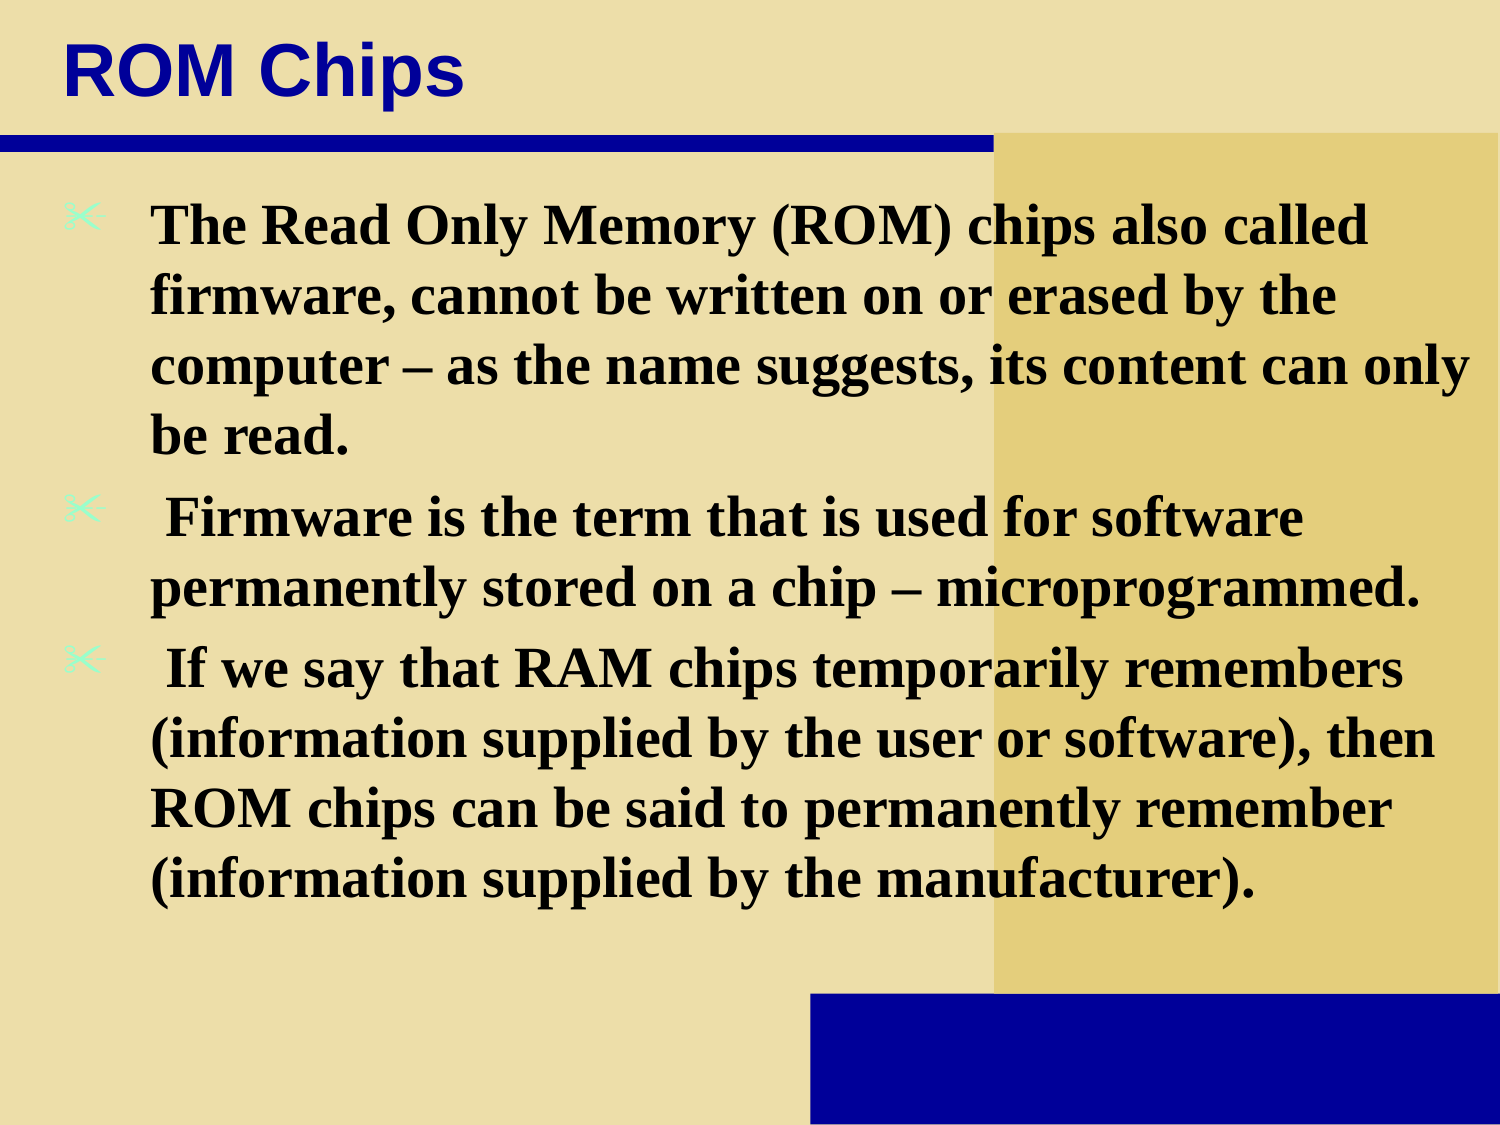

# ROM Chips
The Read Only Memory (ROM) chips also called firmware, cannot be written on or erased by the computer – as the name suggests, its content can only be read.
 Firmware is the term that is used for software permanently stored on a chip – microprogrammed.
 If we say that RAM chips temporarily remembers (information supplied by the user or software), then ROM chips can be said to permanently remember (information supplied by the manufacturer).